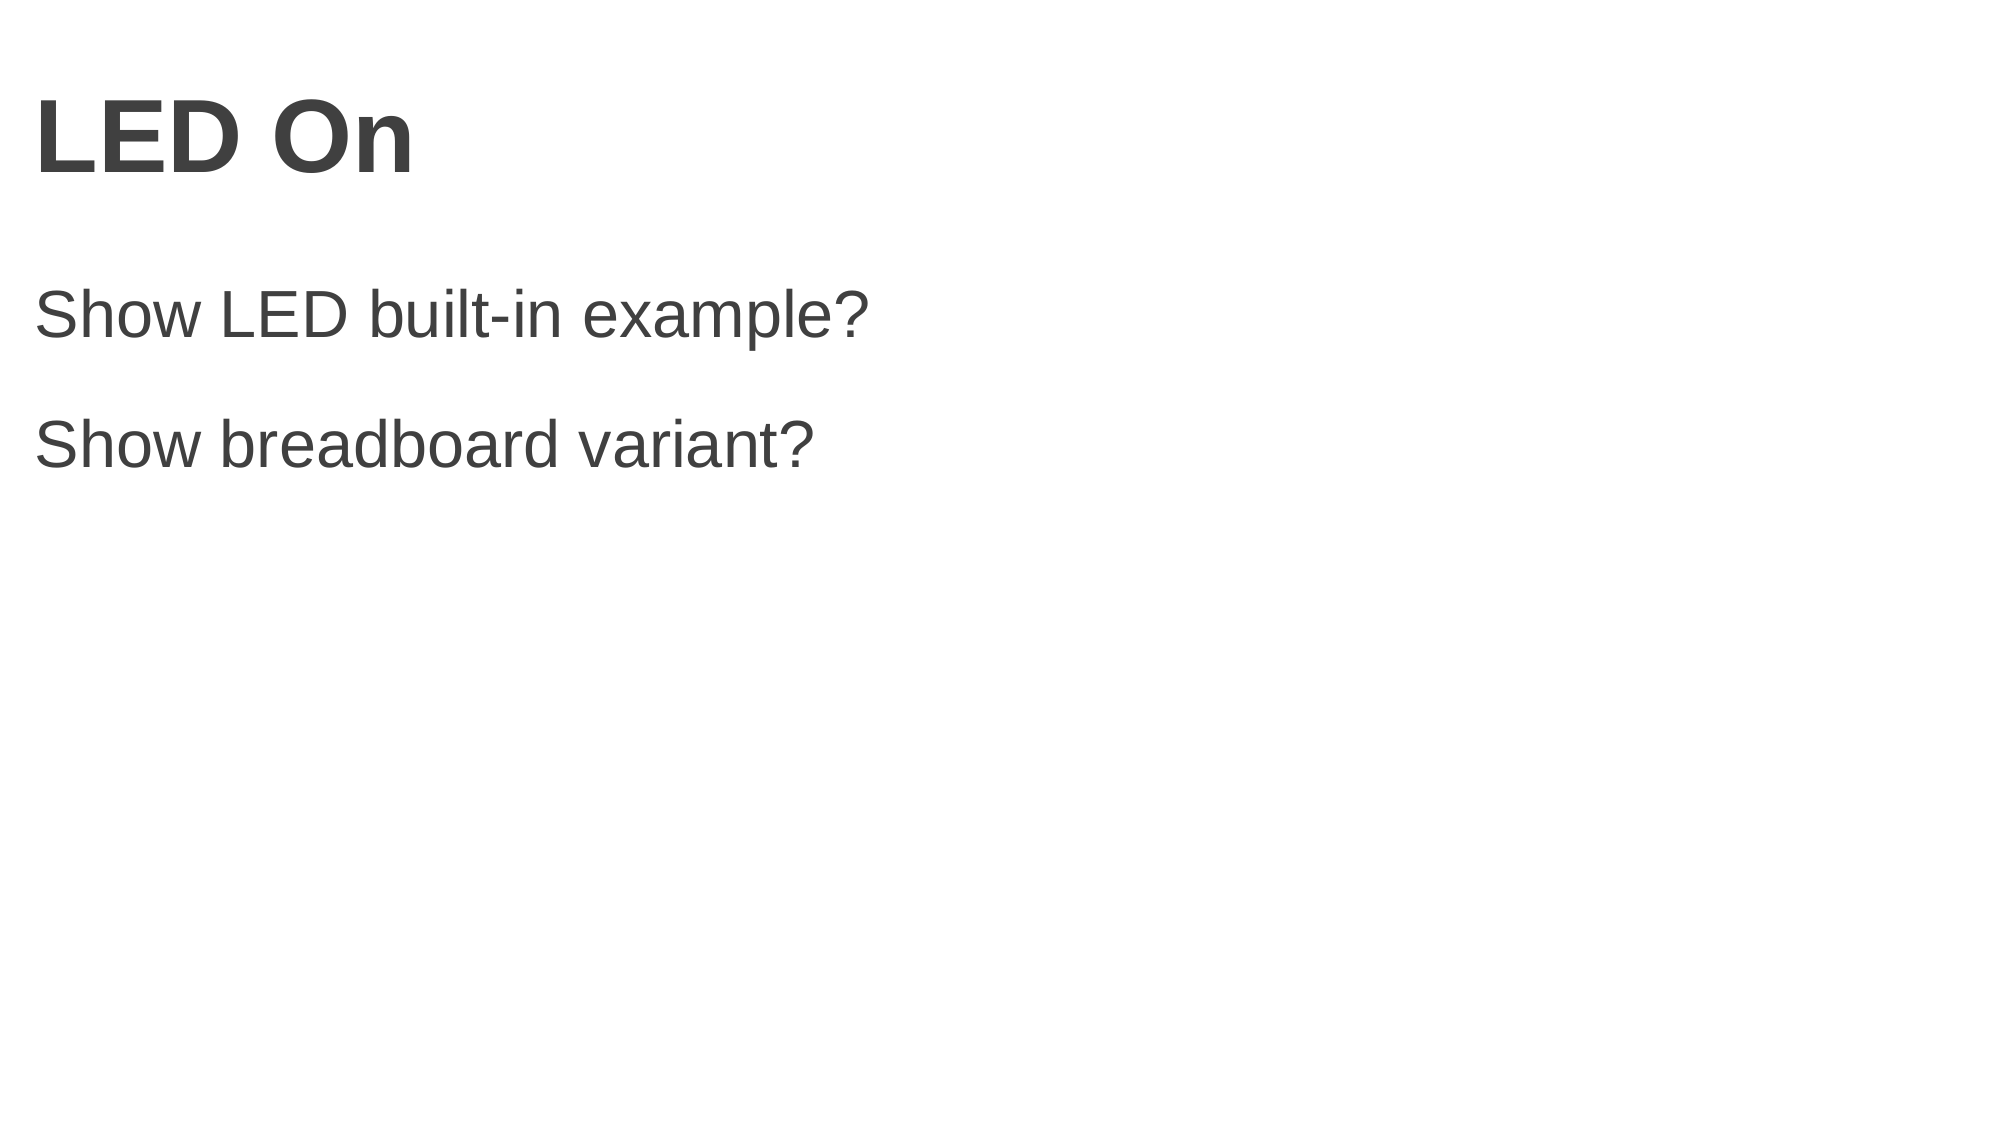

# LED On
Show LED built-in example?
Show breadboard variant?